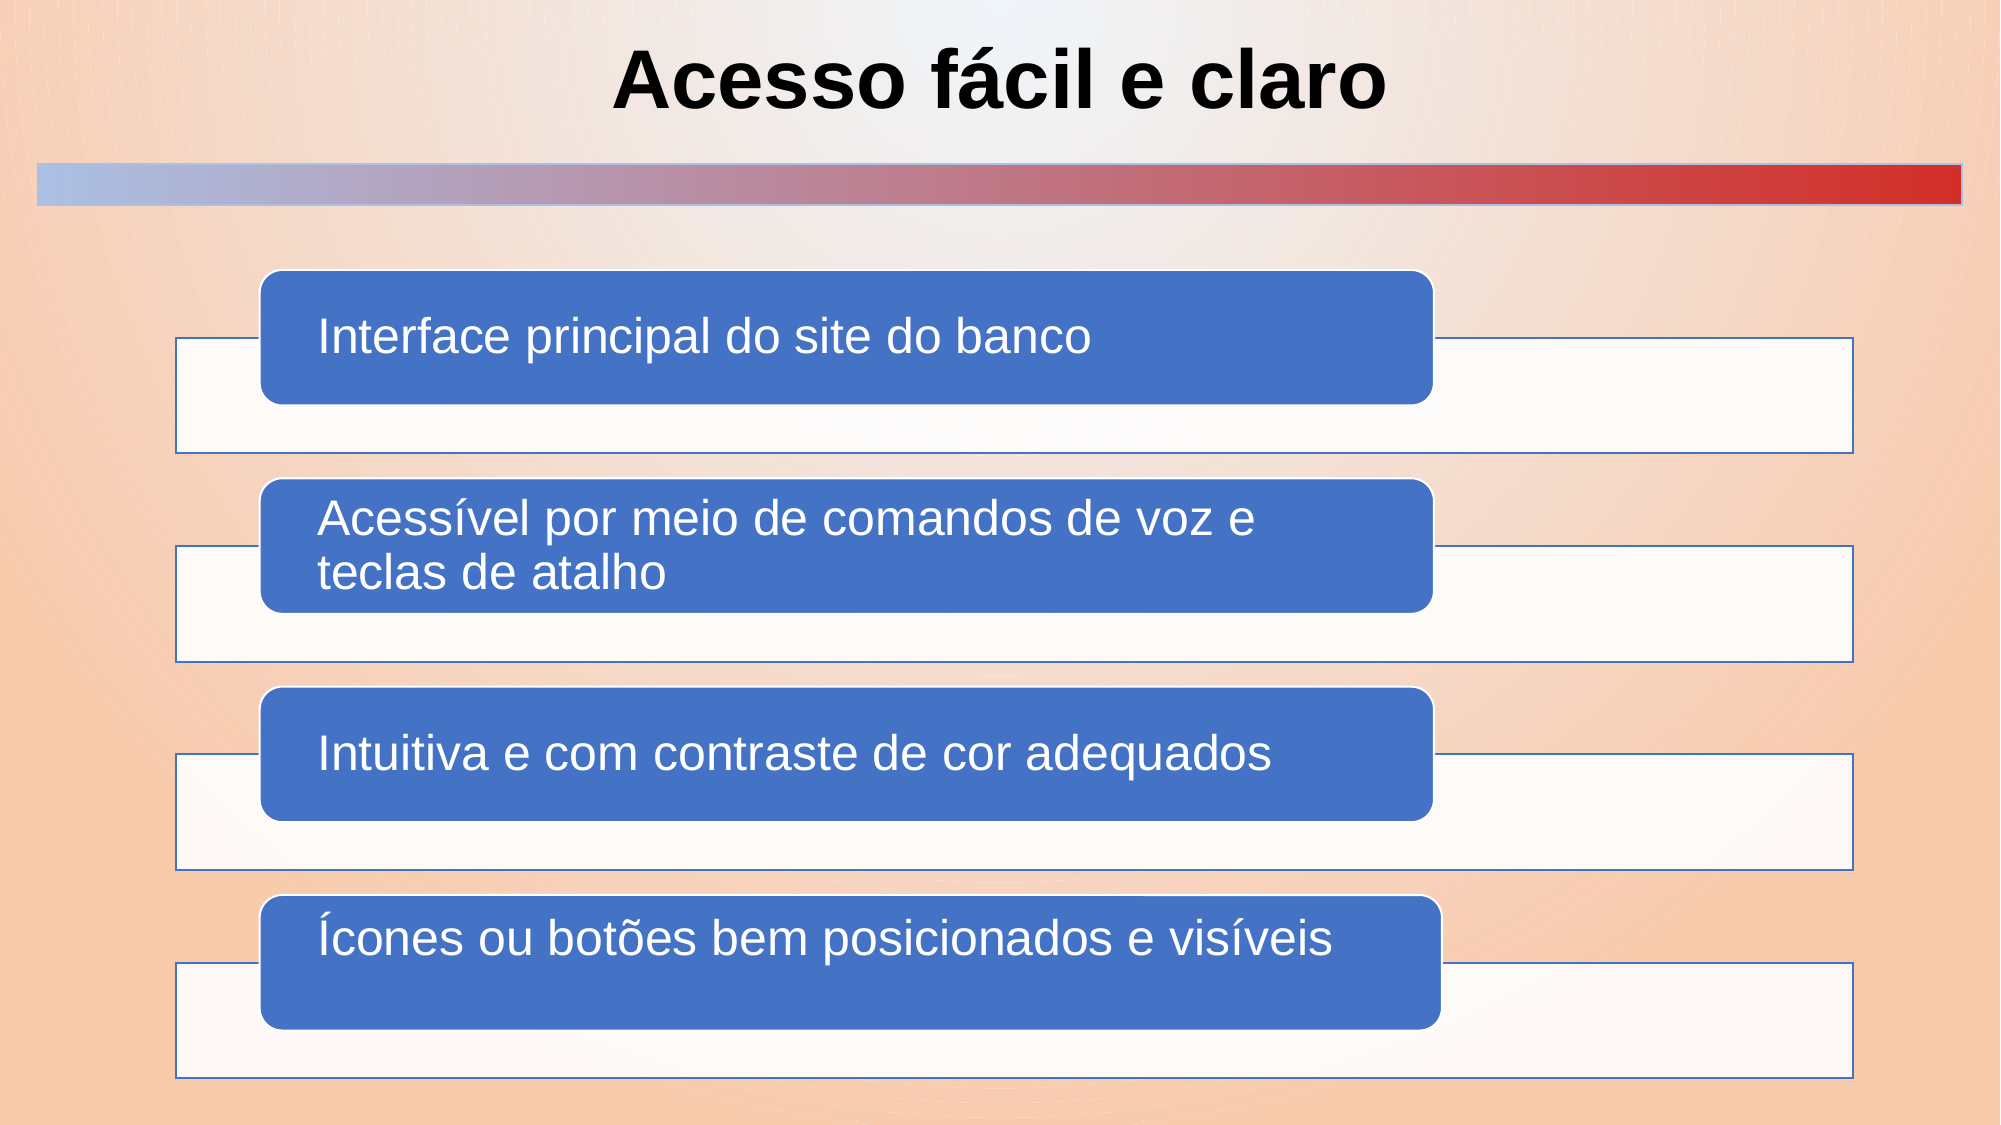

Acesso fácil e claro

Interface principal do site do banco
Acessível por meio de comandos de voz e teclas de atalho
Intuitiva e com contraste de cor adequados
Ícones ou botões bem posicionados e visíveis